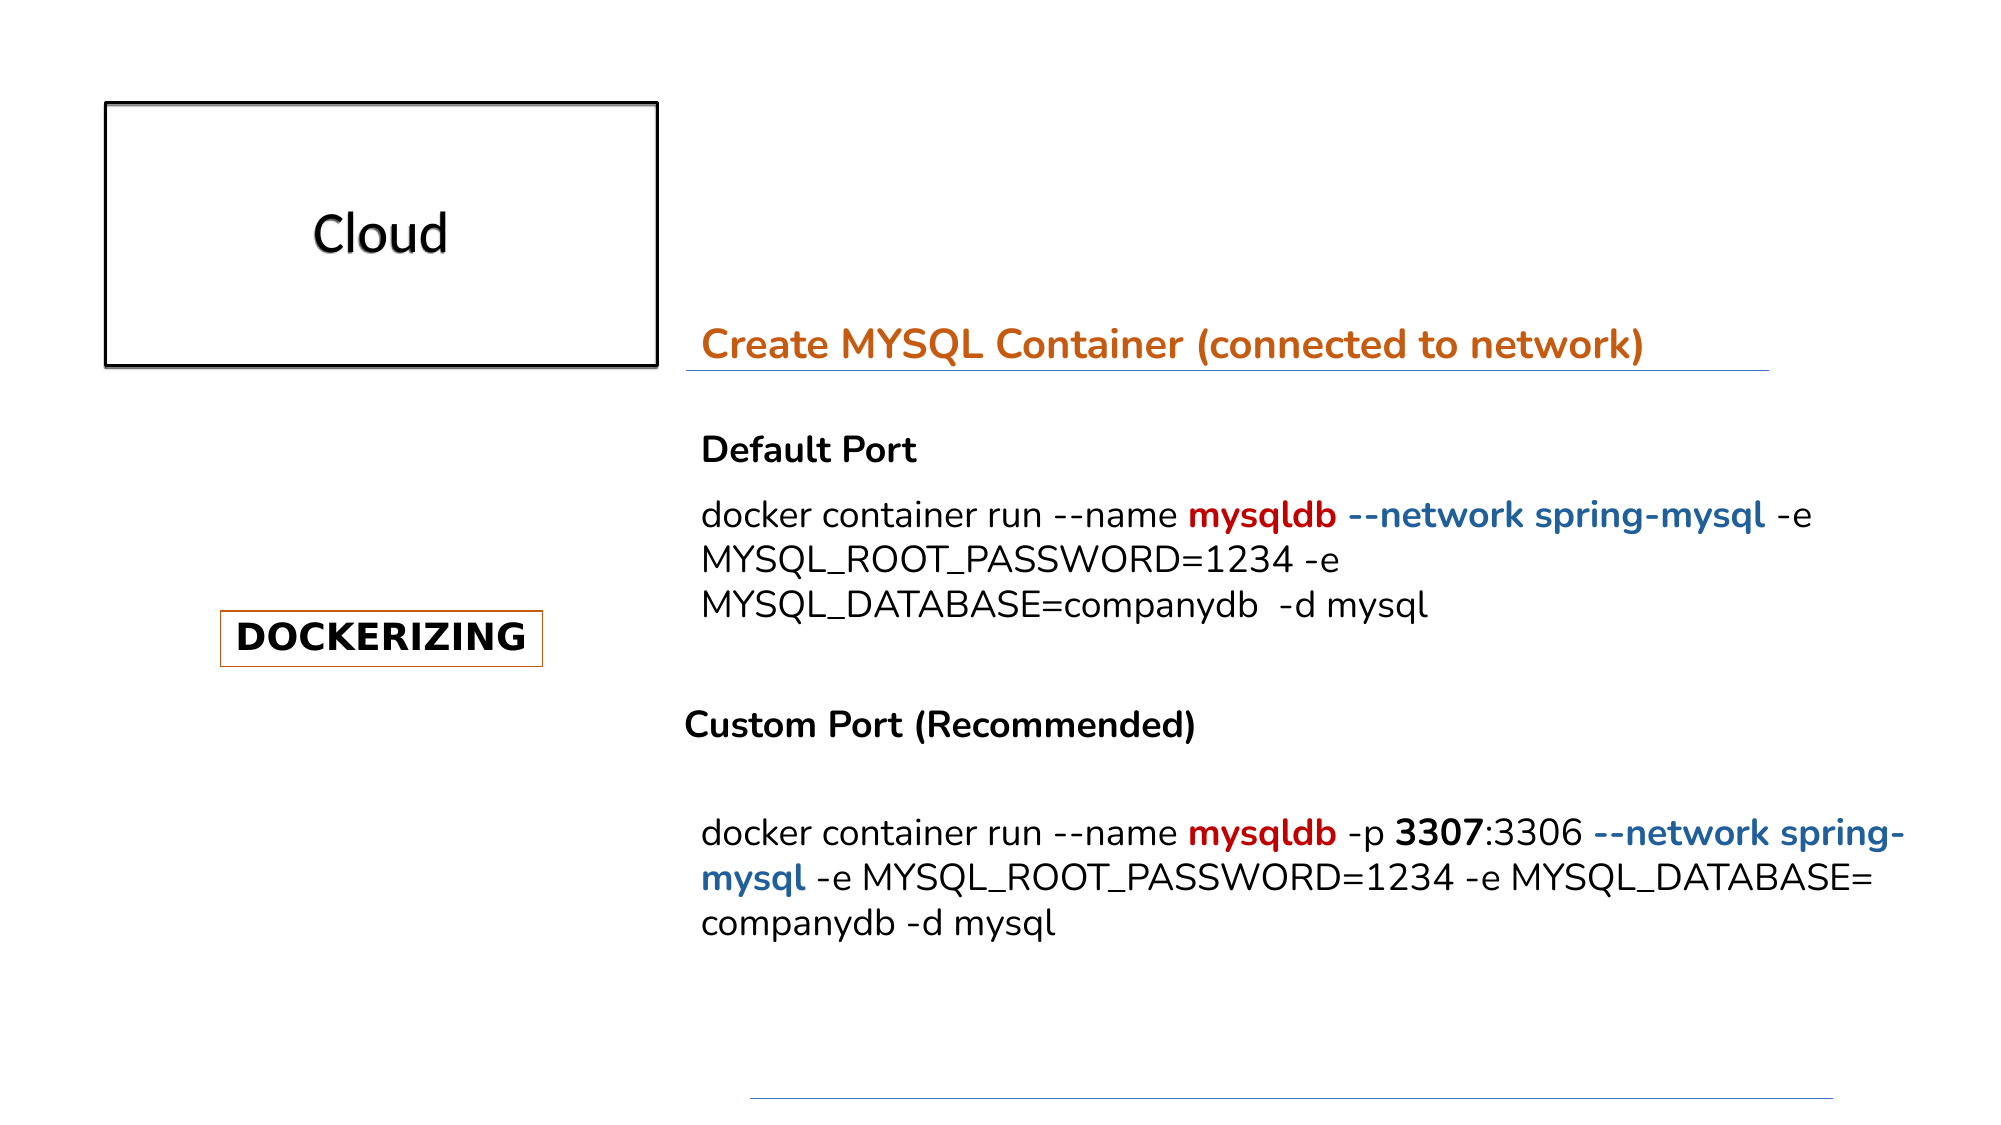

# Cloud
Create MYSQL Container (connected to network)
Default Port
docker container run --name mysqldb --network spring-mysql -e MYSQL_ROOT_PASSWORD=1234 -e MYSQL_DATABASE=companydb  -d mysql
DOCKERIZING
Custom Port (Recommended)
docker container run --name mysqldb -p 3307:3306 --network spring-mysql -e MYSQL_ROOT_PASSWORD=1234 -e MYSQL_DATABASE= companydb -d mysql